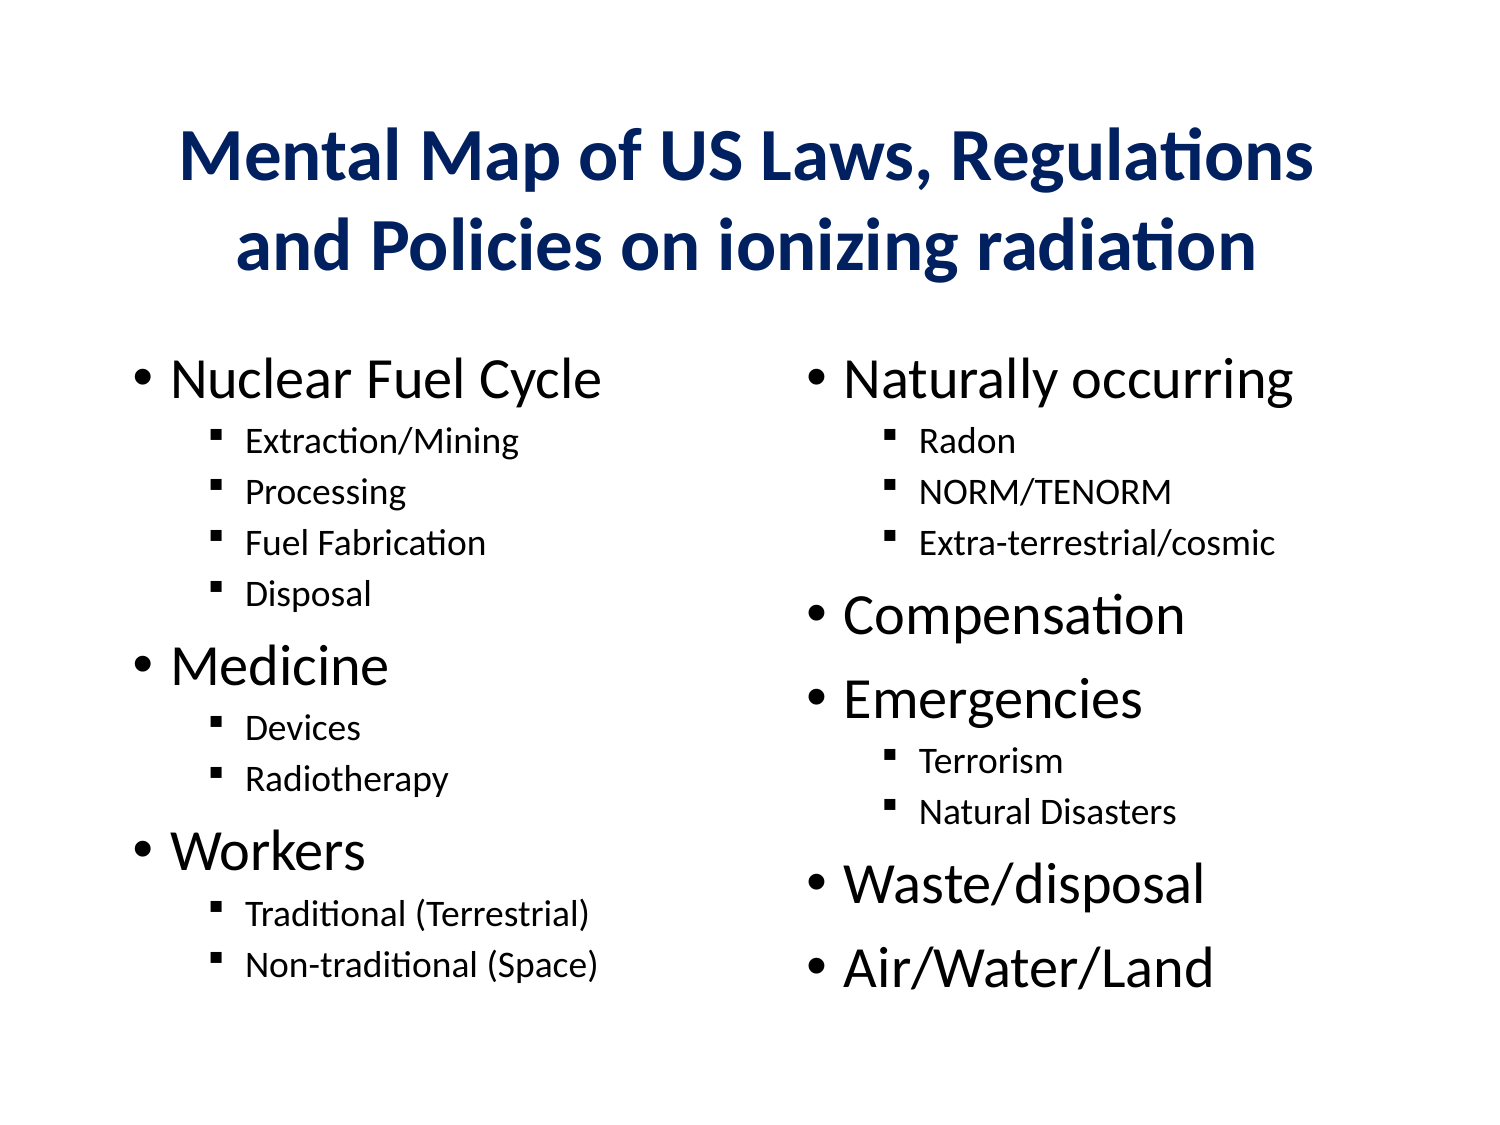

Mental Map of US Laws, Regulations
and Policies on ionizing radiation
Nuclear Fuel Cycle
Extraction/Mining
Processing
Fuel Fabrication
Disposal
Medicine
Devices
Radiotherapy
Workers
Traditional (Terrestrial)
Non-traditional (Space)

Naturally occurring
Radon
NORM/TENORM
Extra-terrestrial/cosmic
Compensation
Emergencies
Terrorism
Natural Disasters
Waste/disposal
Air/Water/Land